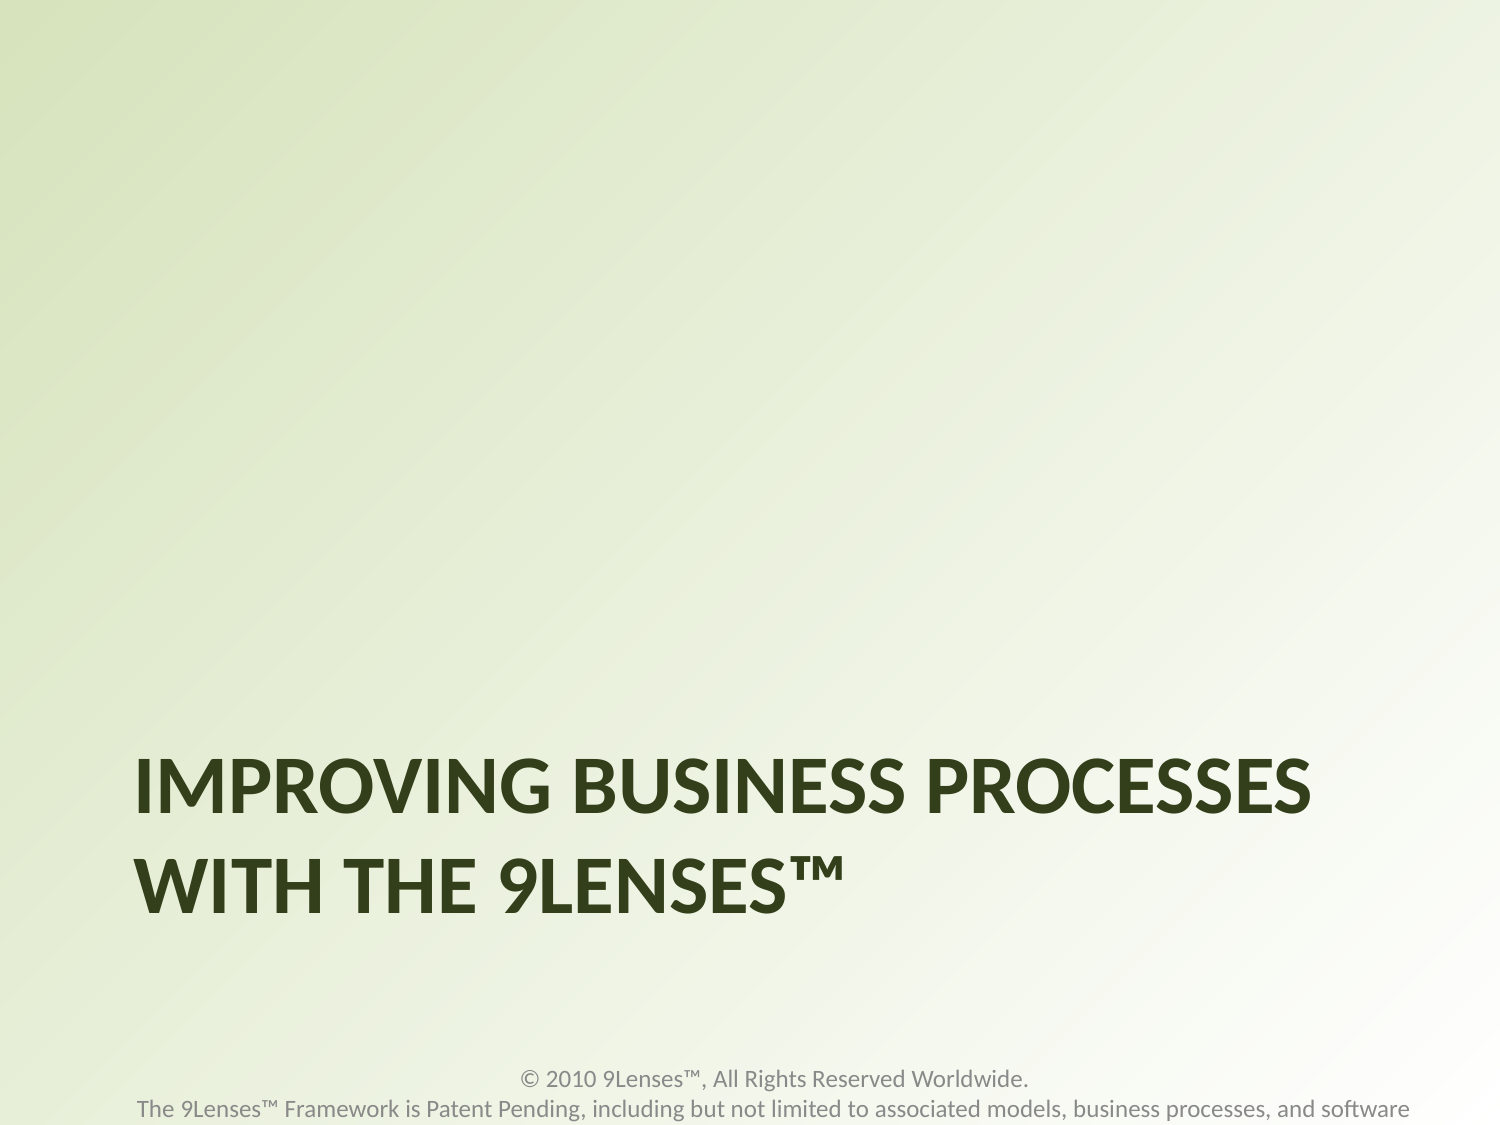

# IMPROVING BUSINESS PROCESSES WITH THE 9LENSES™